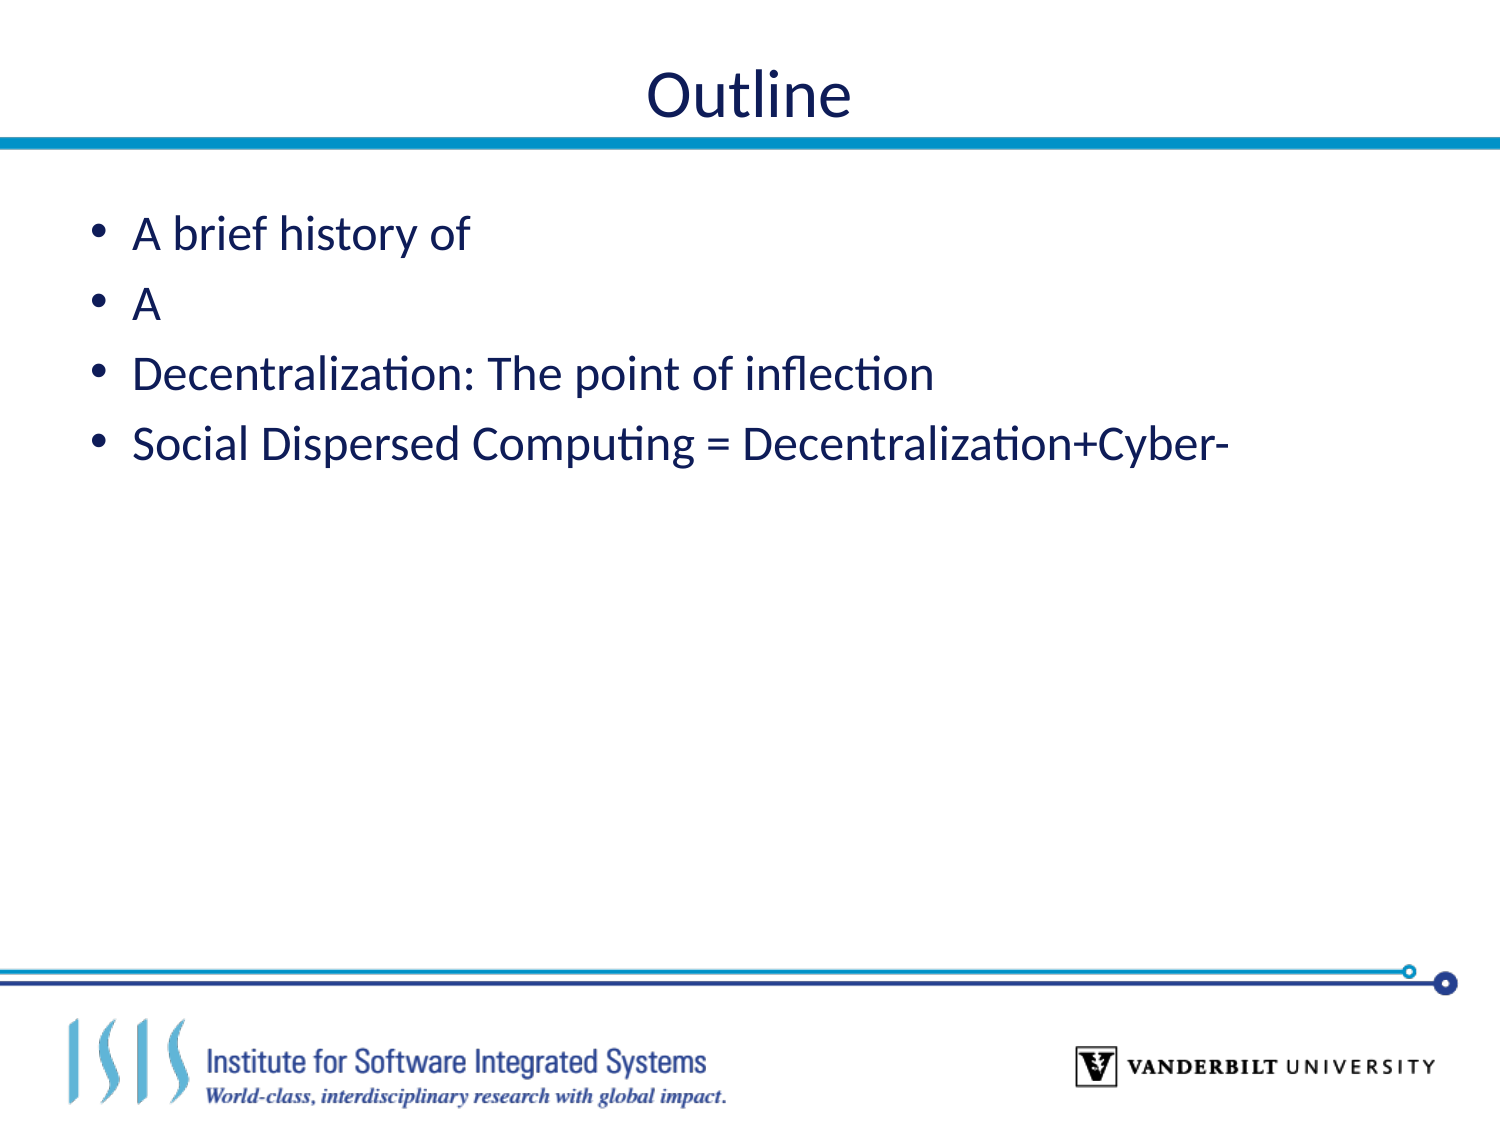

# Outline
A brief history of
A
Decentralization: The point of inflection
Social Dispersed Computing = Decentralization+Cyber-